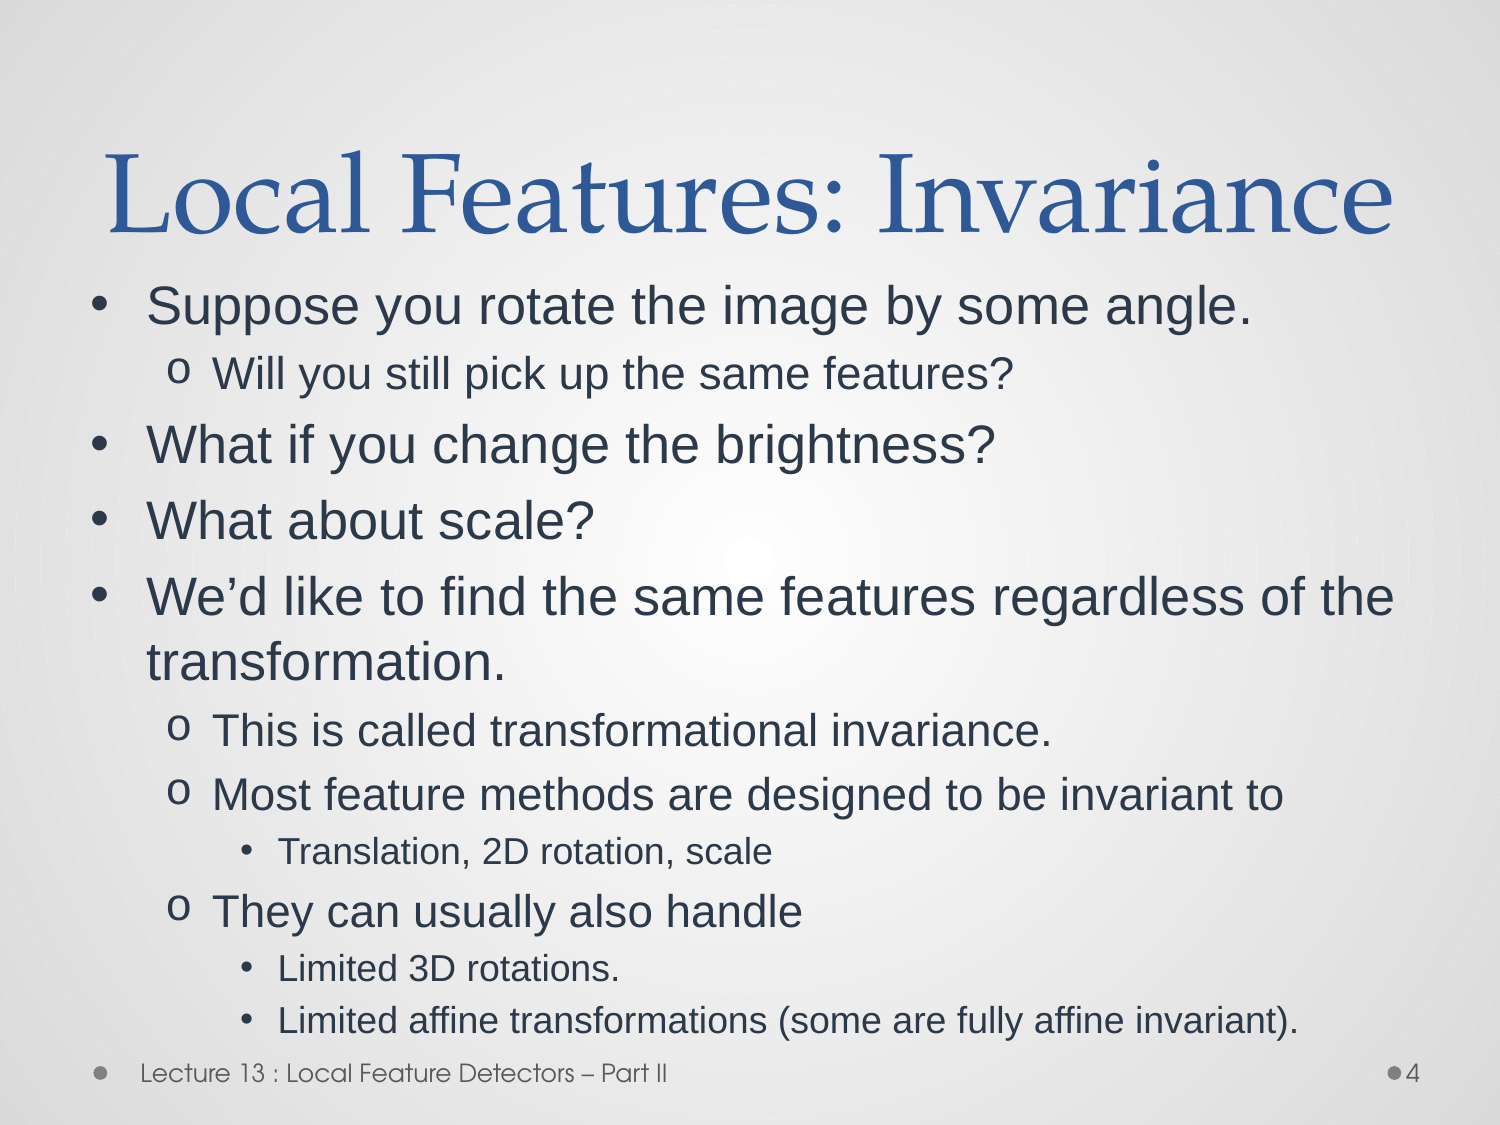

# Local Features: Invariance
Suppose you rotate the image by some angle.
Will you still pick up the same features?
What if you change the brightness?
What about scale?
We’d like to find the same features regardless of the transformation.
This is called transformational invariance.
Most feature methods are designed to be invariant to
Translation, 2D rotation, scale
They can usually also handle
Limited 3D rotations.
Limited affine transformations (some are fully affine invariant).

4